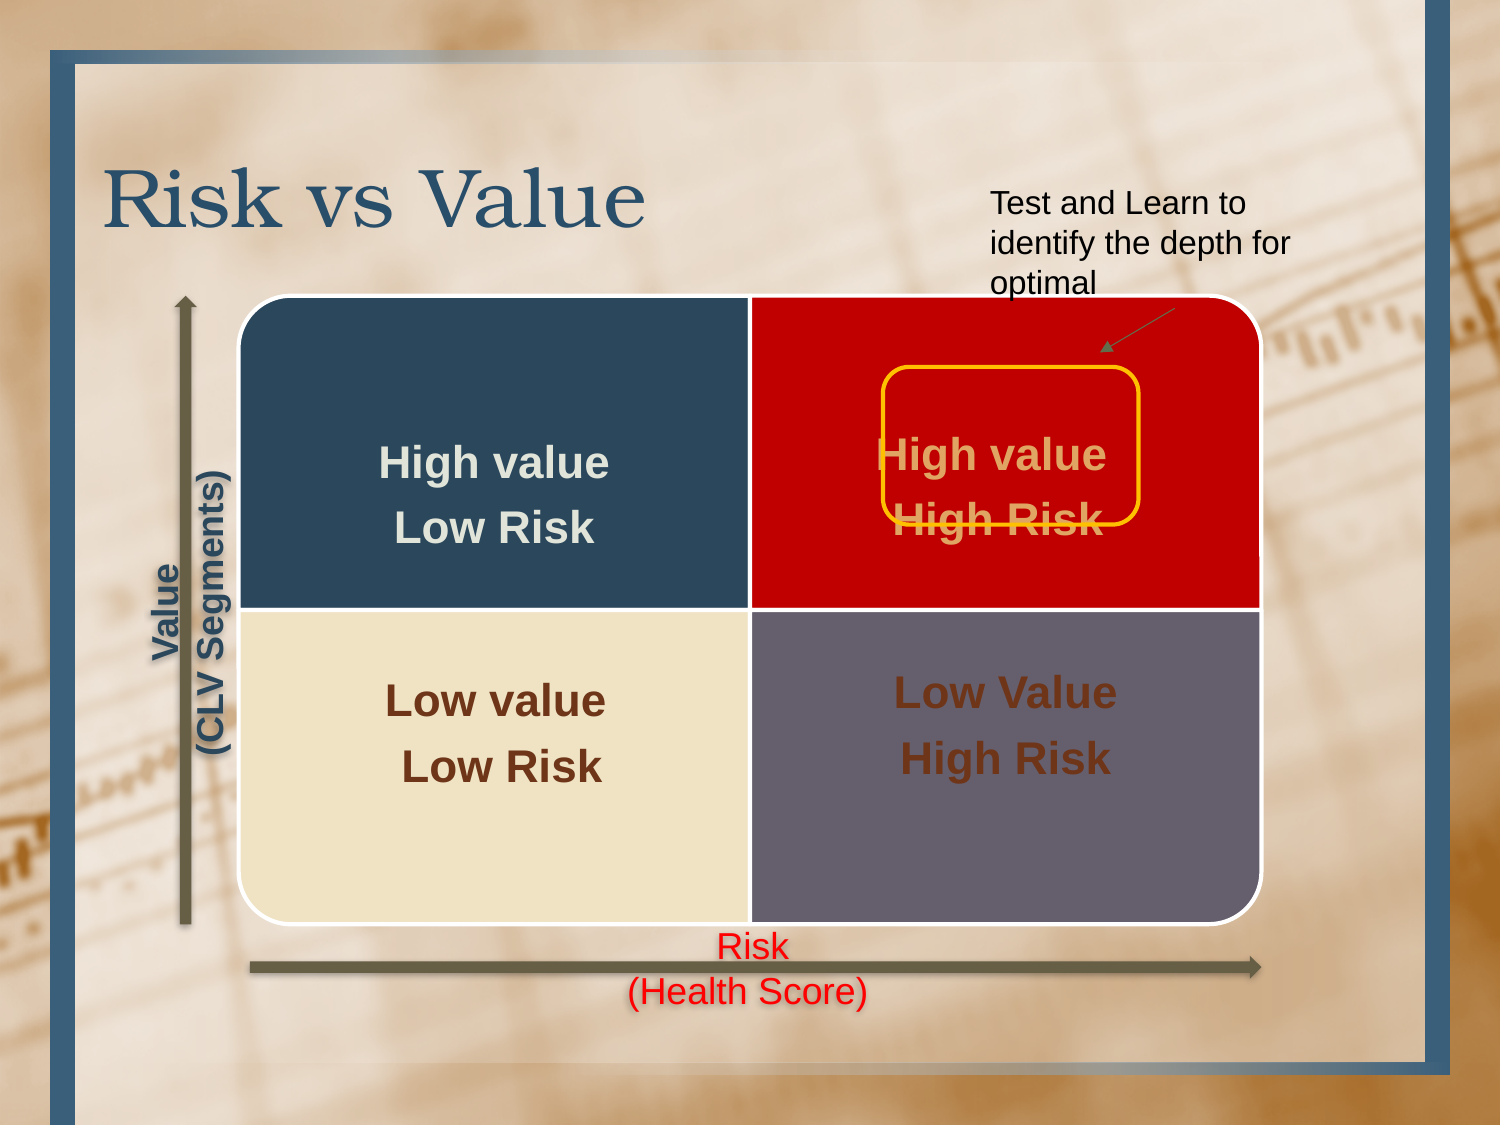

# Risk vs Value
Test and Learn to identify the depth for optimal

High value
Low Risk

High value
High Risk
Low value
Low Risk

Low Value
High Risk

Value
(CLV Segments)
Risk
(Health Score)